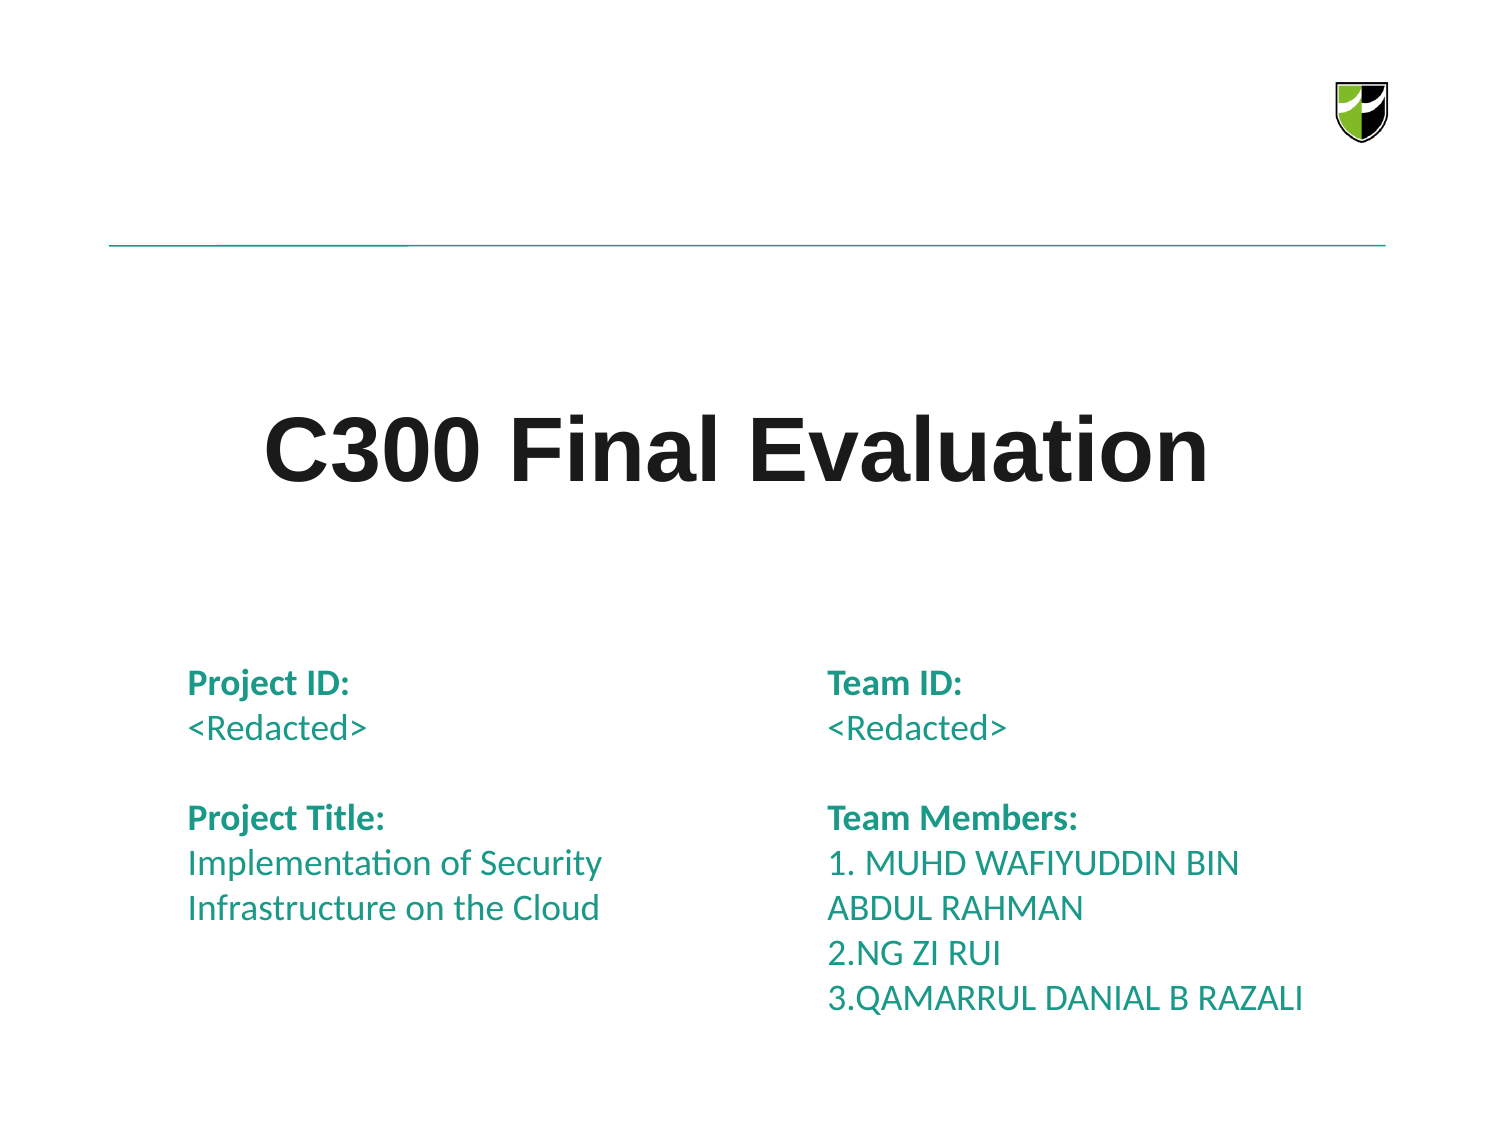

# C300 Final Evaluation
Project ID:
<Redacted>

Project Title:
Implementation of Security Infrastructure on the Cloud
Team ID:
<Redacted>

Team Members:
1. MUHD WAFIYUDDIN BIN ABDUL RAHMAN
2.NG ZI RUI
3.QAMARRUL DANIAL B RAZALI